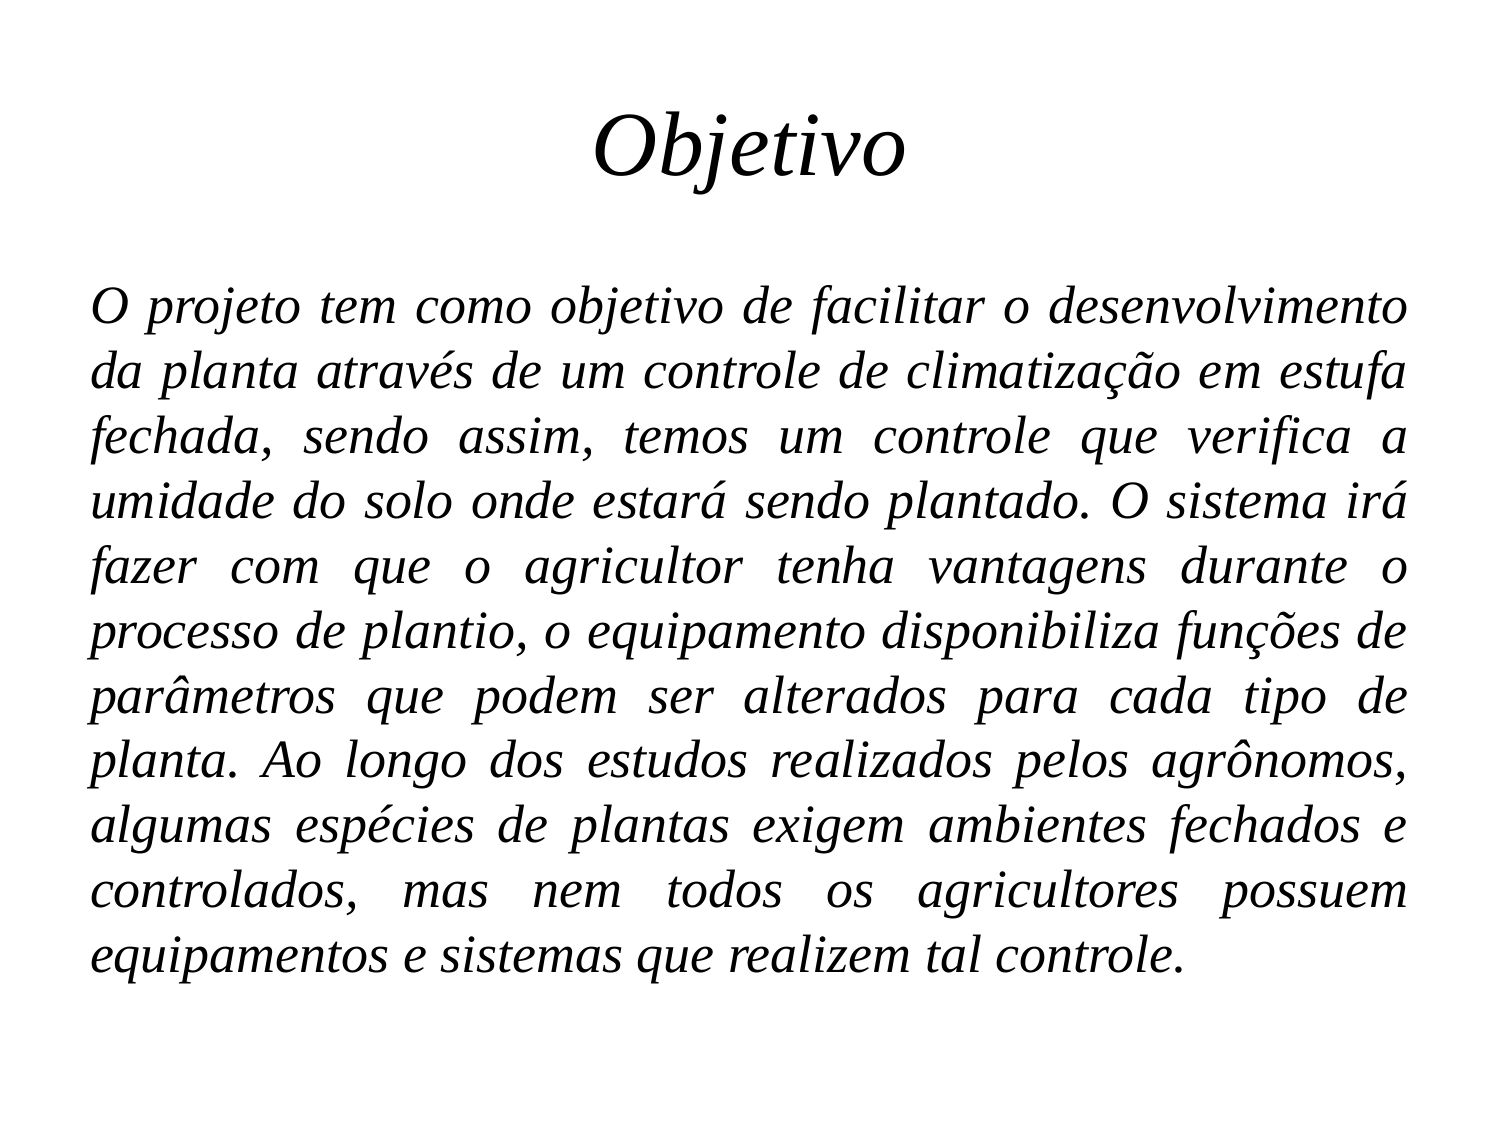

# Objetivo
O projeto tem como objetivo de facilitar o desenvolvimento da planta através de um controle de climatização em estufa fechada, sendo assim, temos um controle que verifica a umidade do solo onde estará sendo plantado. O sistema irá fazer com que o agricultor tenha vantagens durante o processo de plantio, o equipamento disponibiliza funções de parâmetros que podem ser alterados para cada tipo de planta. Ao longo dos estudos realizados pelos agrônomos, algumas espécies de plantas exigem ambientes fechados e controlados, mas nem todos os agricultores possuem equipamentos e sistemas que realizem tal controle.